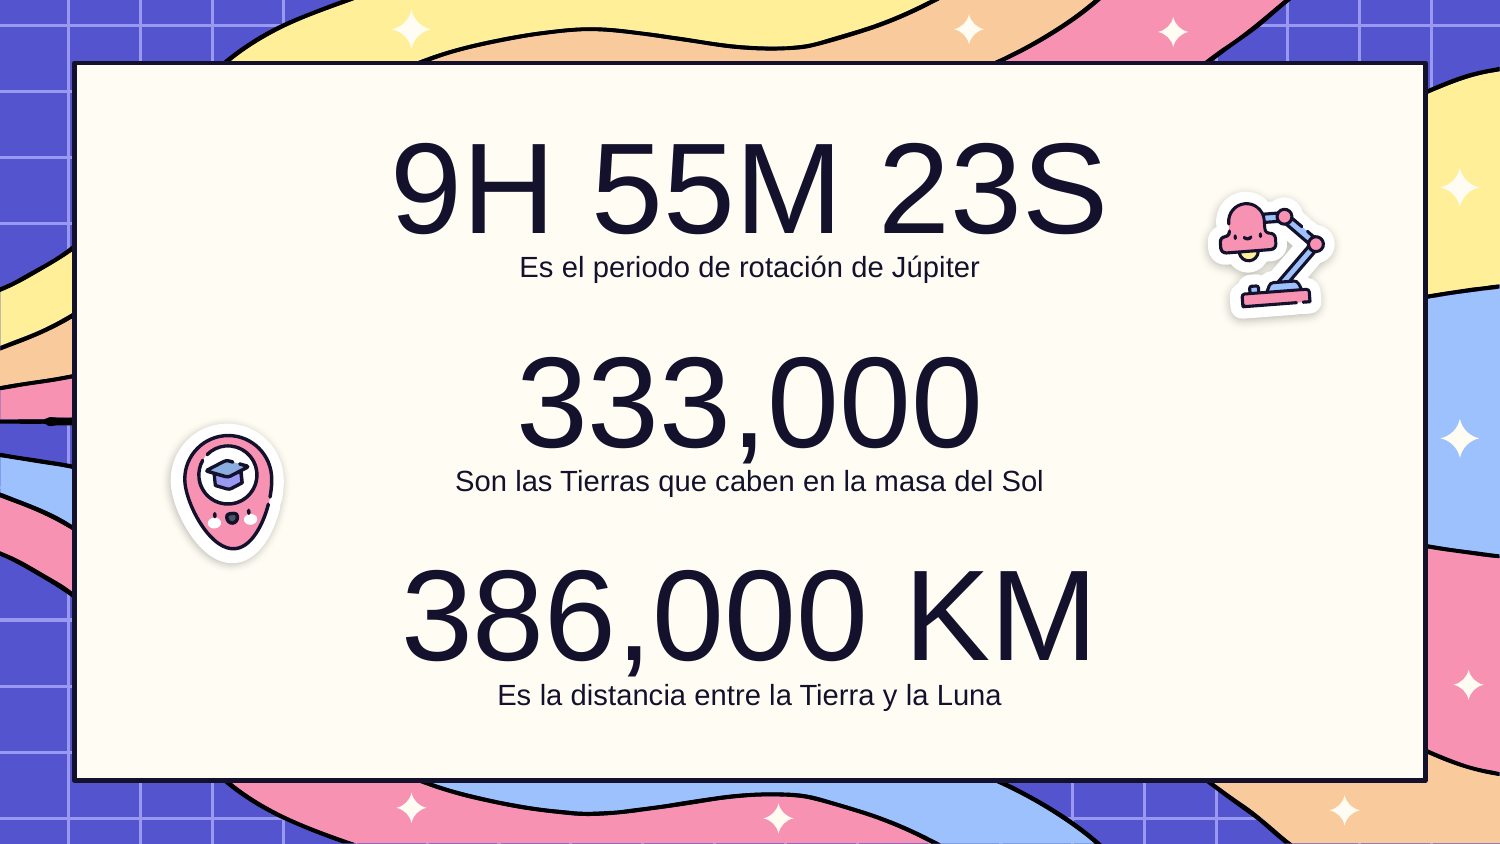

# 9H 55M 23S

Es el periodo de rotación de Júpiter
333,000

Son las Tierras que caben en la masa del Sol
386,000 KM
Es la distancia entre la Tierra y la Luna